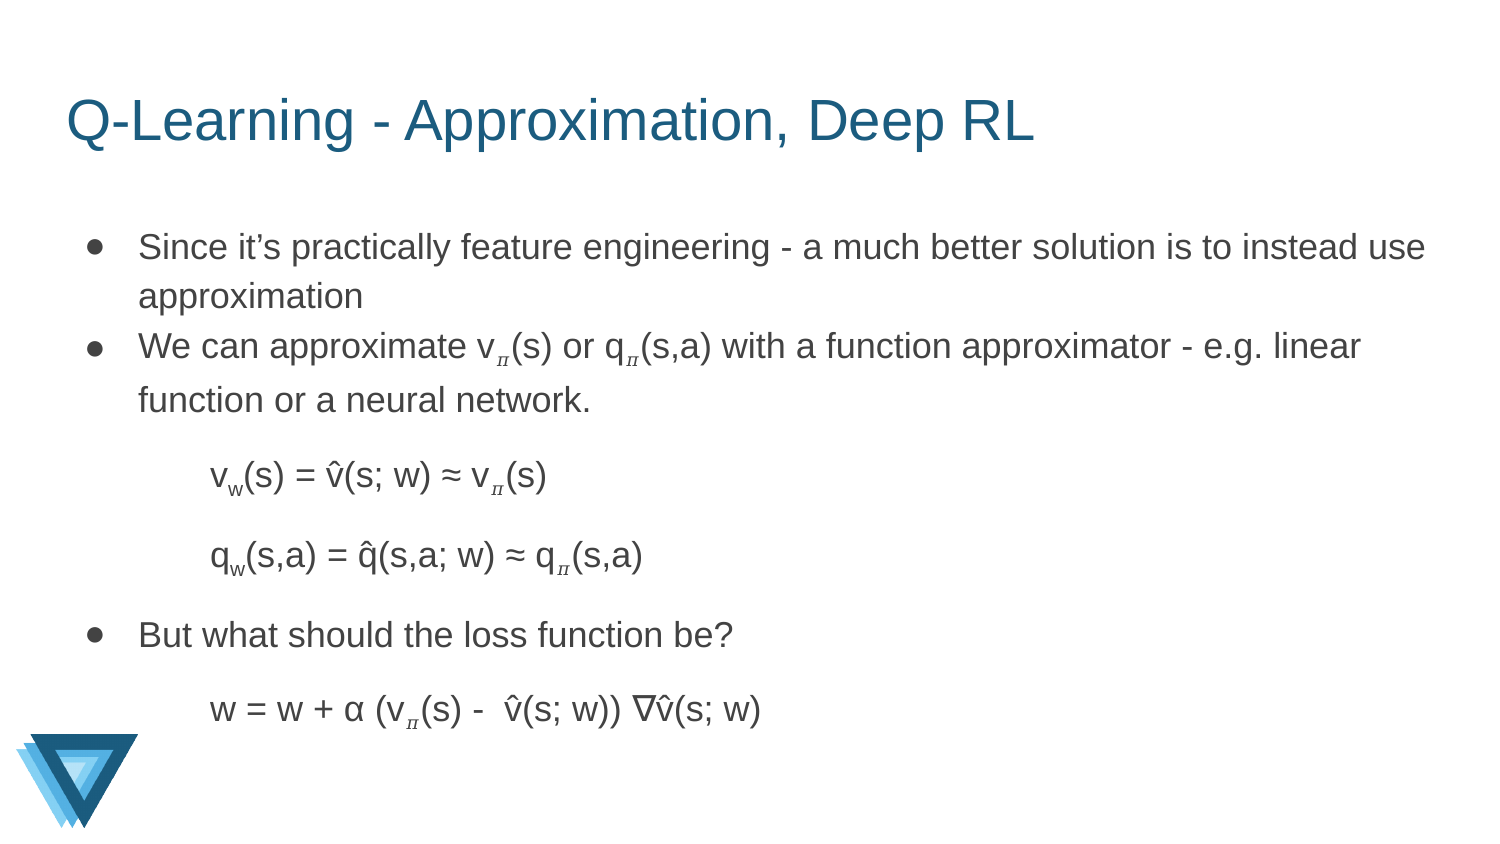

# Q-Learning - Approximation, Deep RL
Since it’s practically feature engineering - a much better solution is to instead use approximation
We can approximate v𝜋(s) or q𝜋(s,a) with a function approximator - e.g. linear function or a neural network.
					vw(s) = v̂(s; w) ≈ v𝜋(s)
					qw(s,a) = q̂(s,a; w) ≈ q𝜋(s,a)
But what should the loss function be?
					w = w + α (v𝜋(s) -  v̂(s; w)) ∇v̂(s; w)